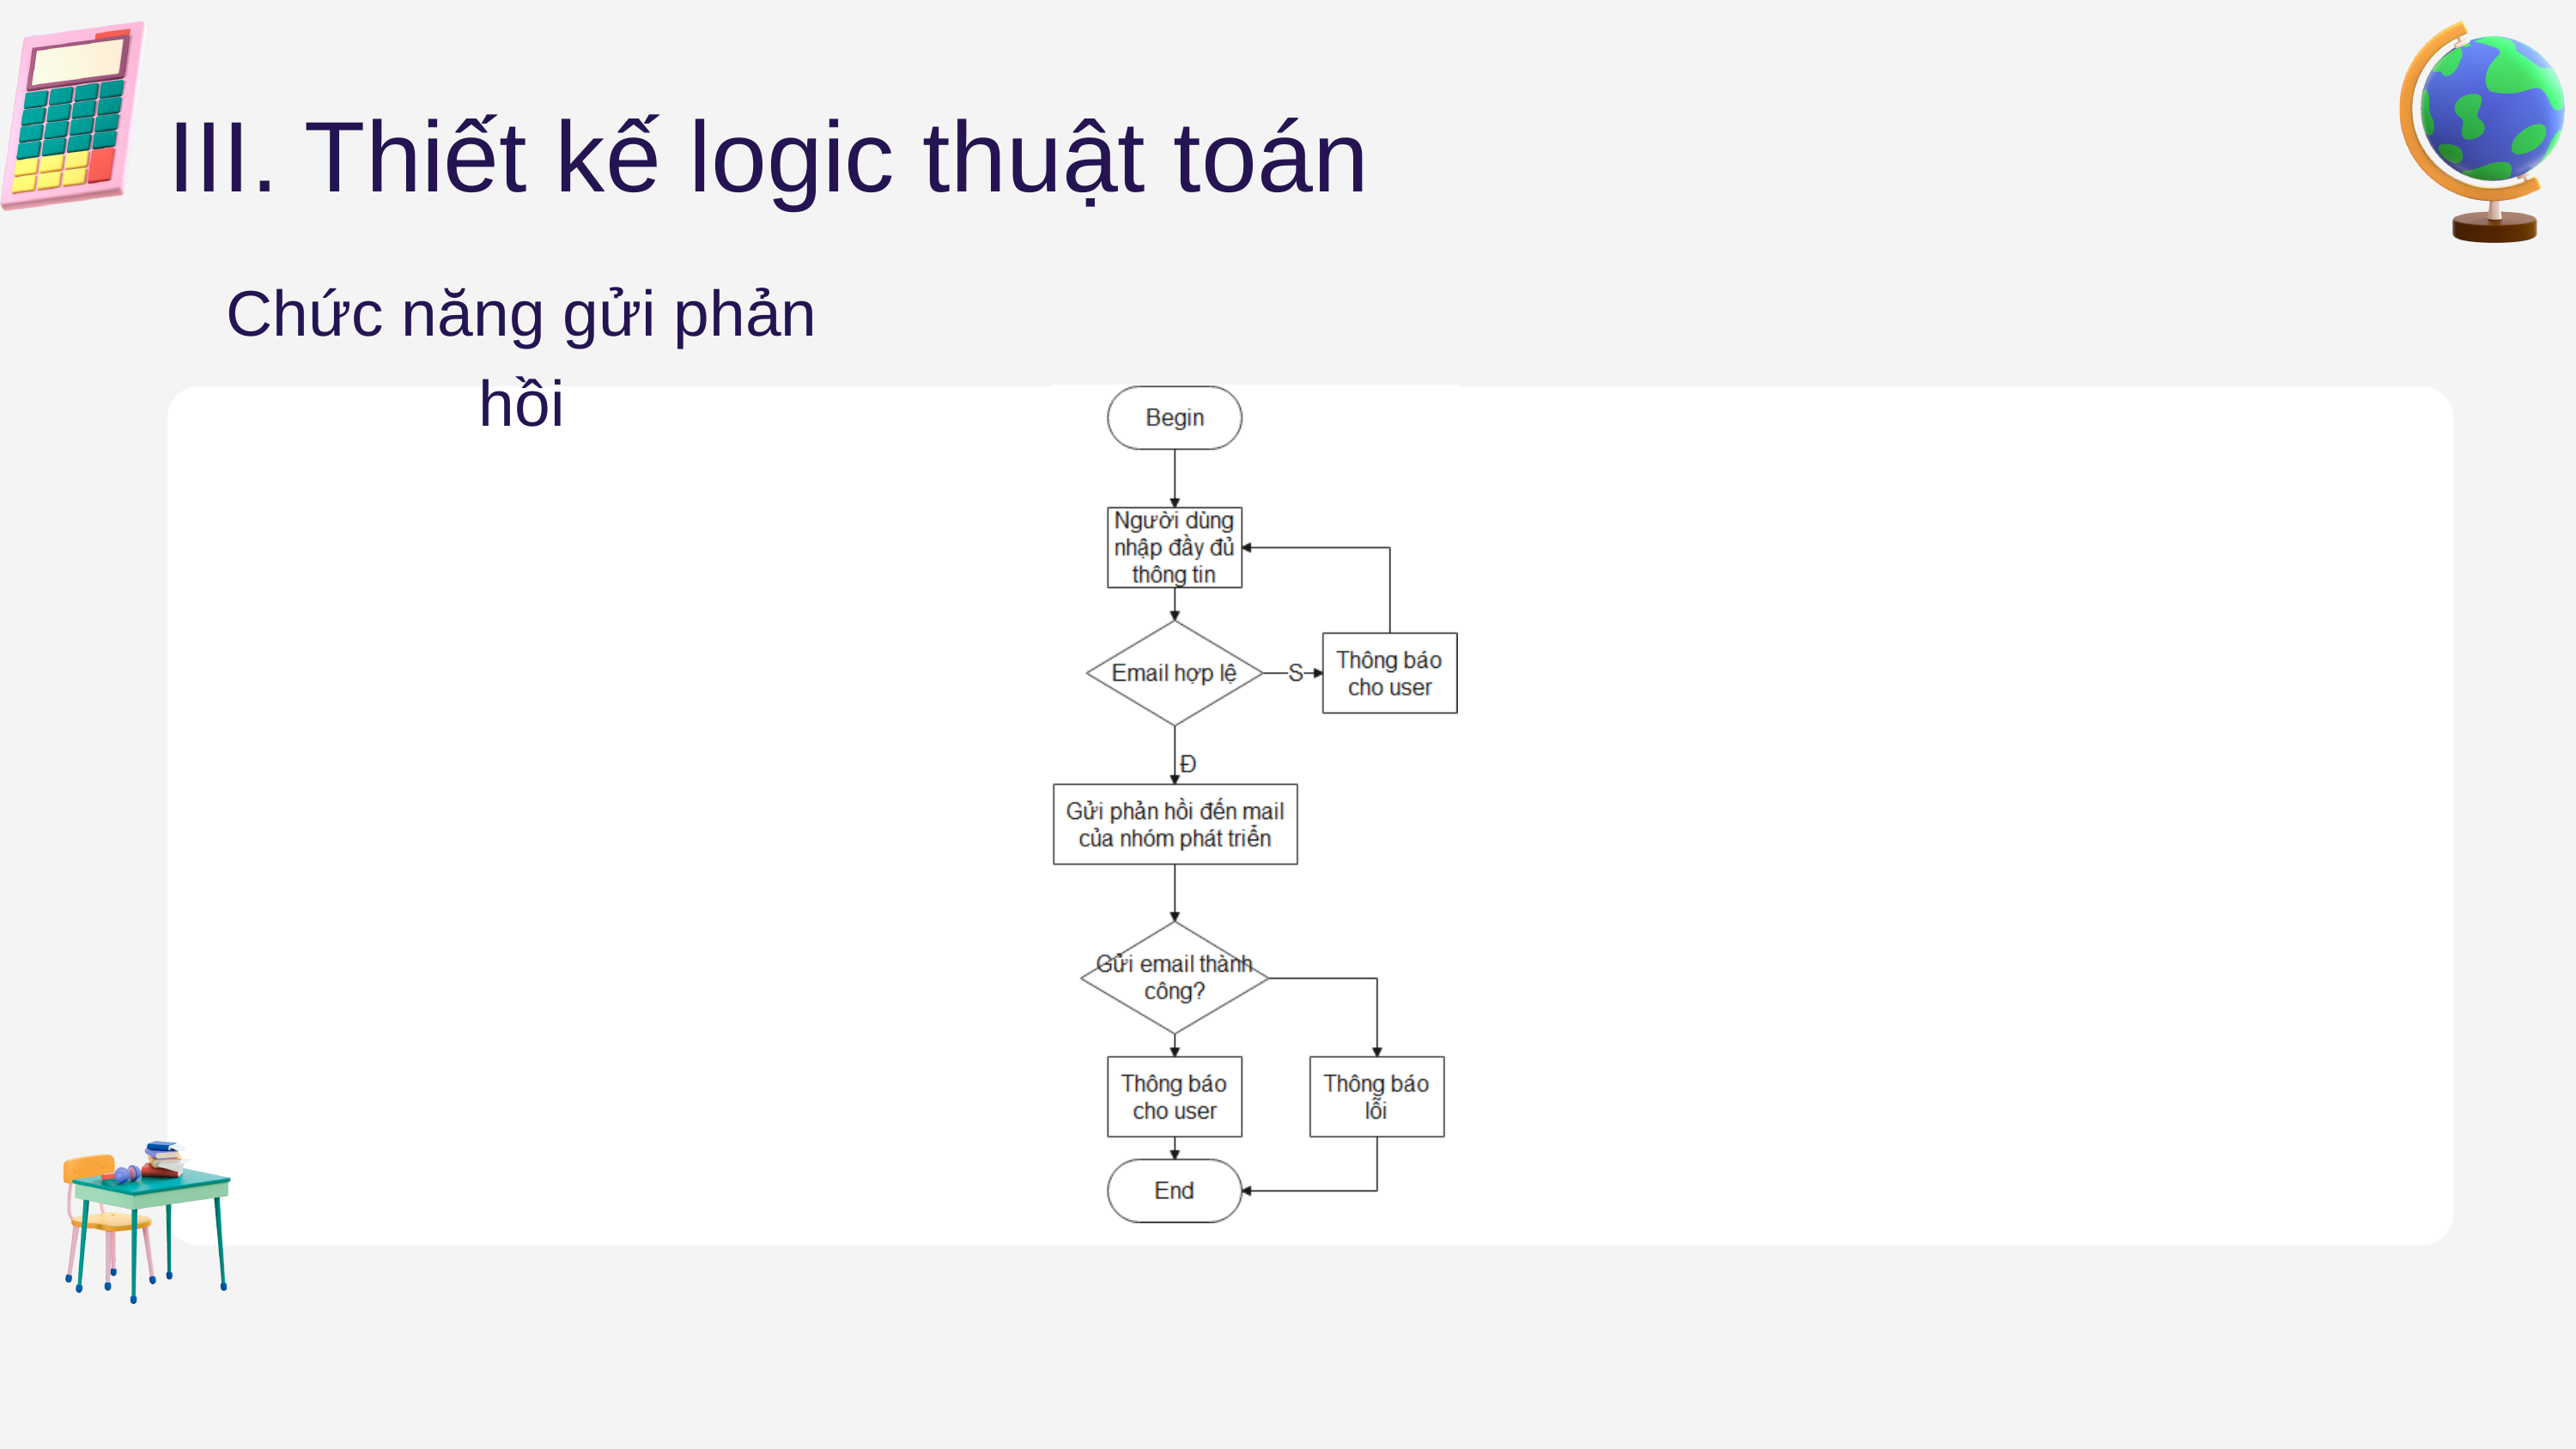

III. Thiết kế logic thuật toán
Chức năng gửi phản hồi